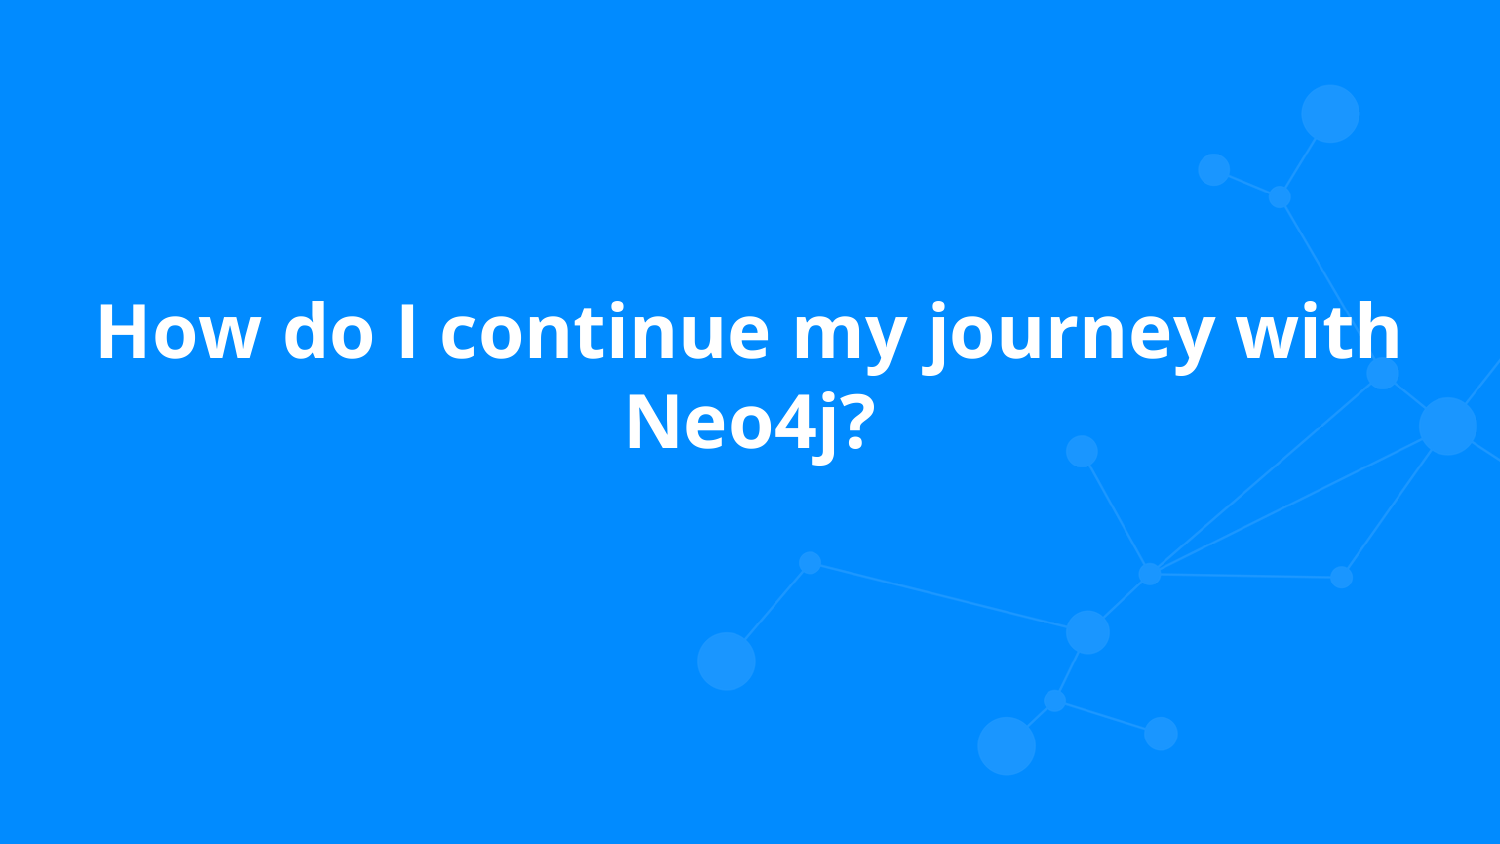

# How do I continue my journey with Neo4j?